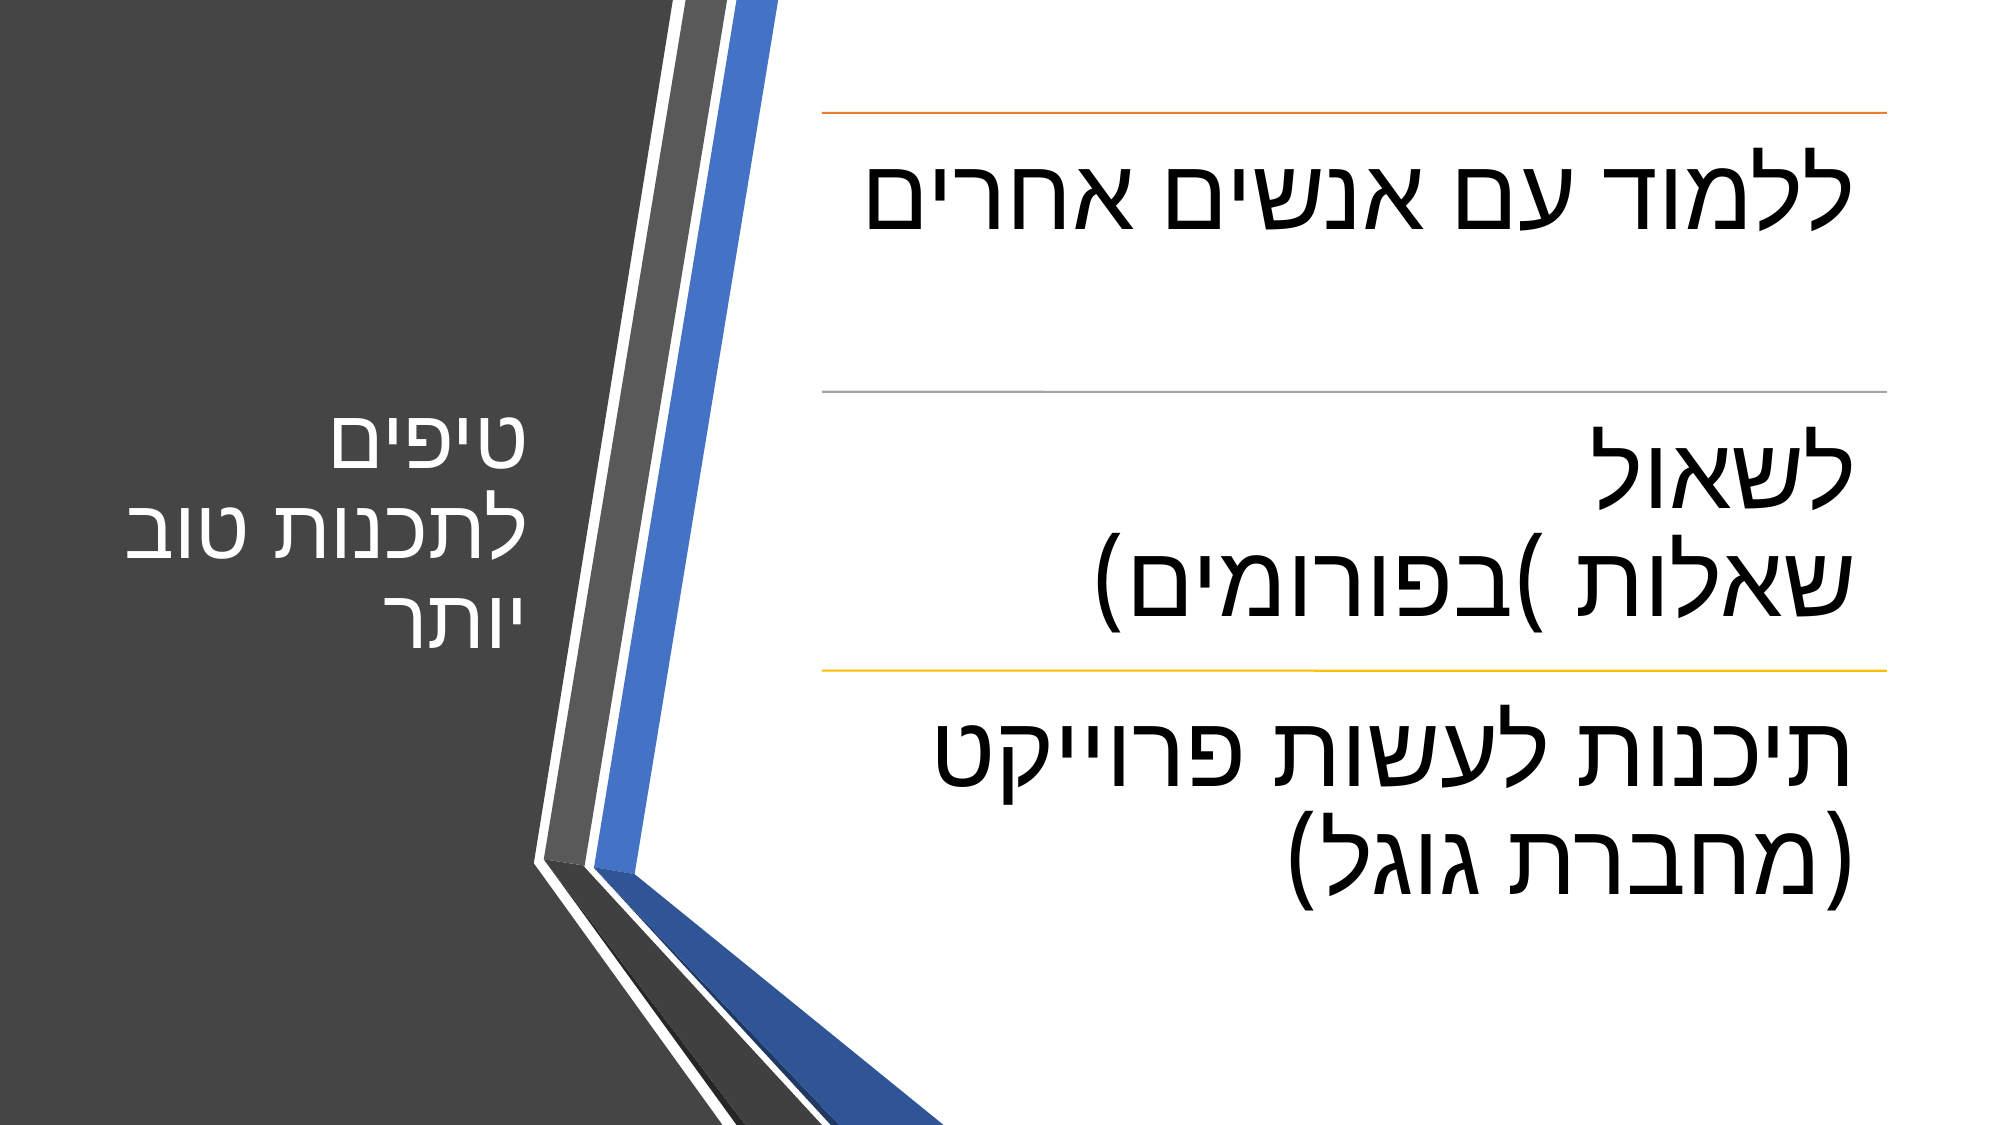

# טיפים לתכנות טוב יותר
ללמוד עם אנשים אחרים
לשאול שאלות )בפורומים)
תיכנות לעשות פרוייקט (מחברת גוגל)